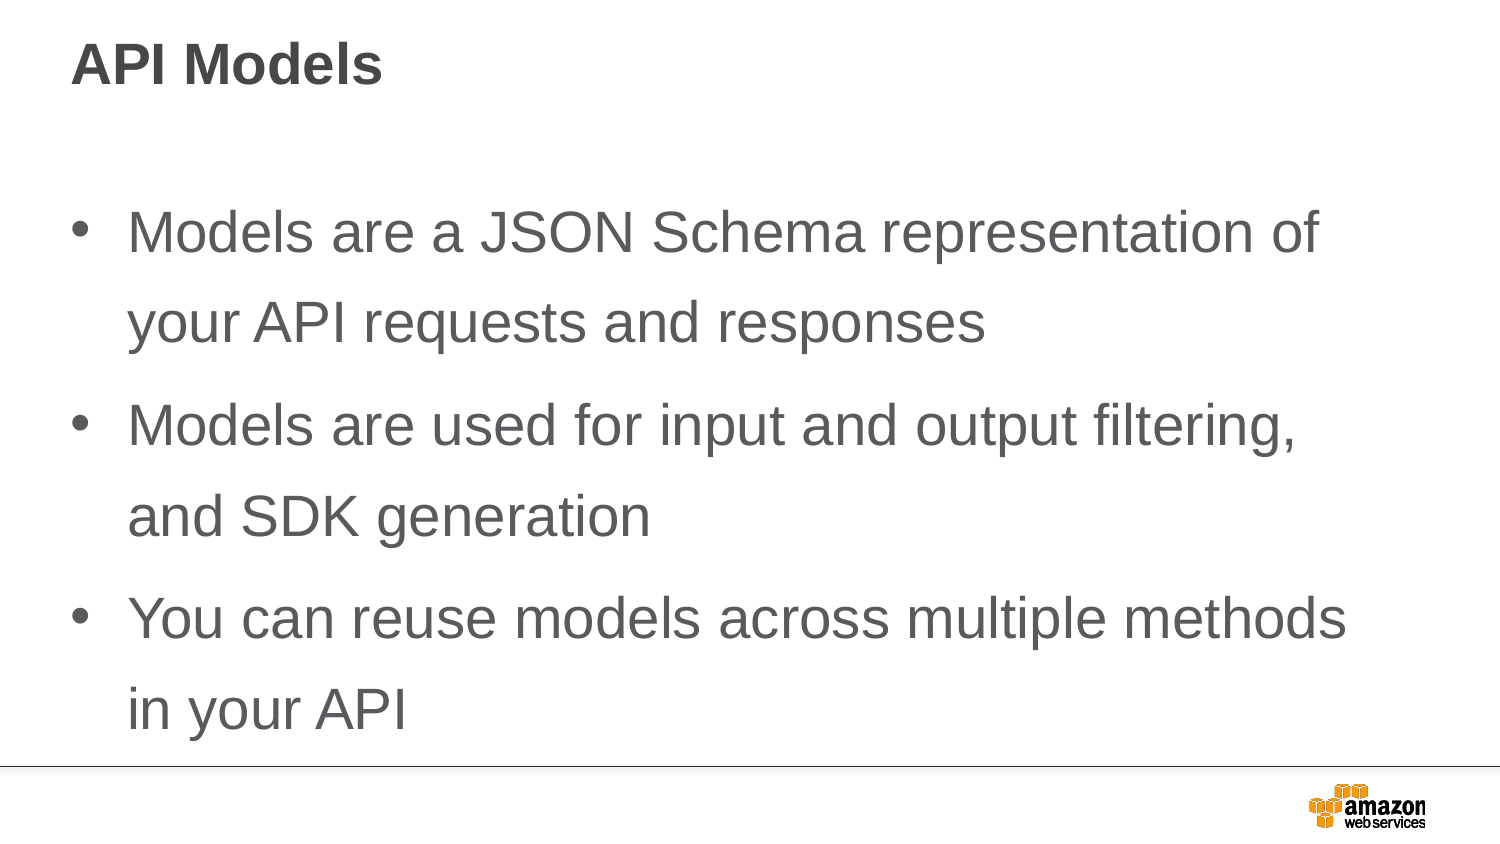

# API Models
Models are a JSON Schema representation of your API requests and responses
Models are used for input and output filtering, and SDK generation
You can reuse models across multiple methods in your API